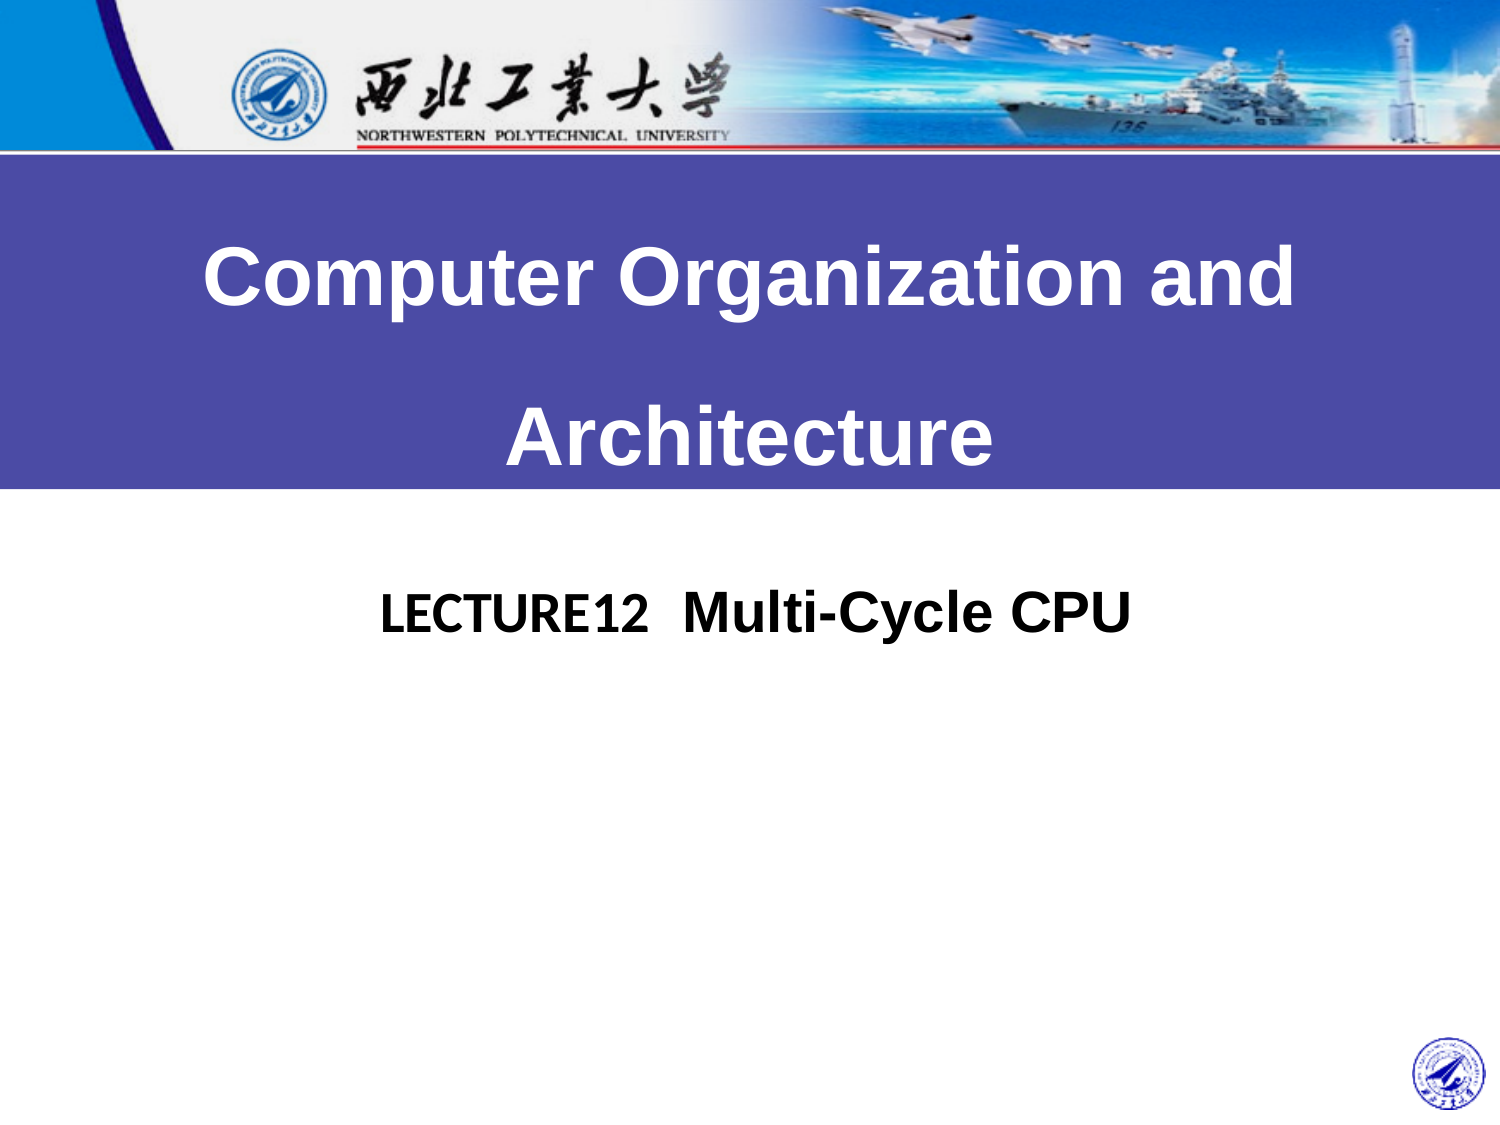

Computer Organization and Architecture
Lecture12  Multi-Cycle CPU